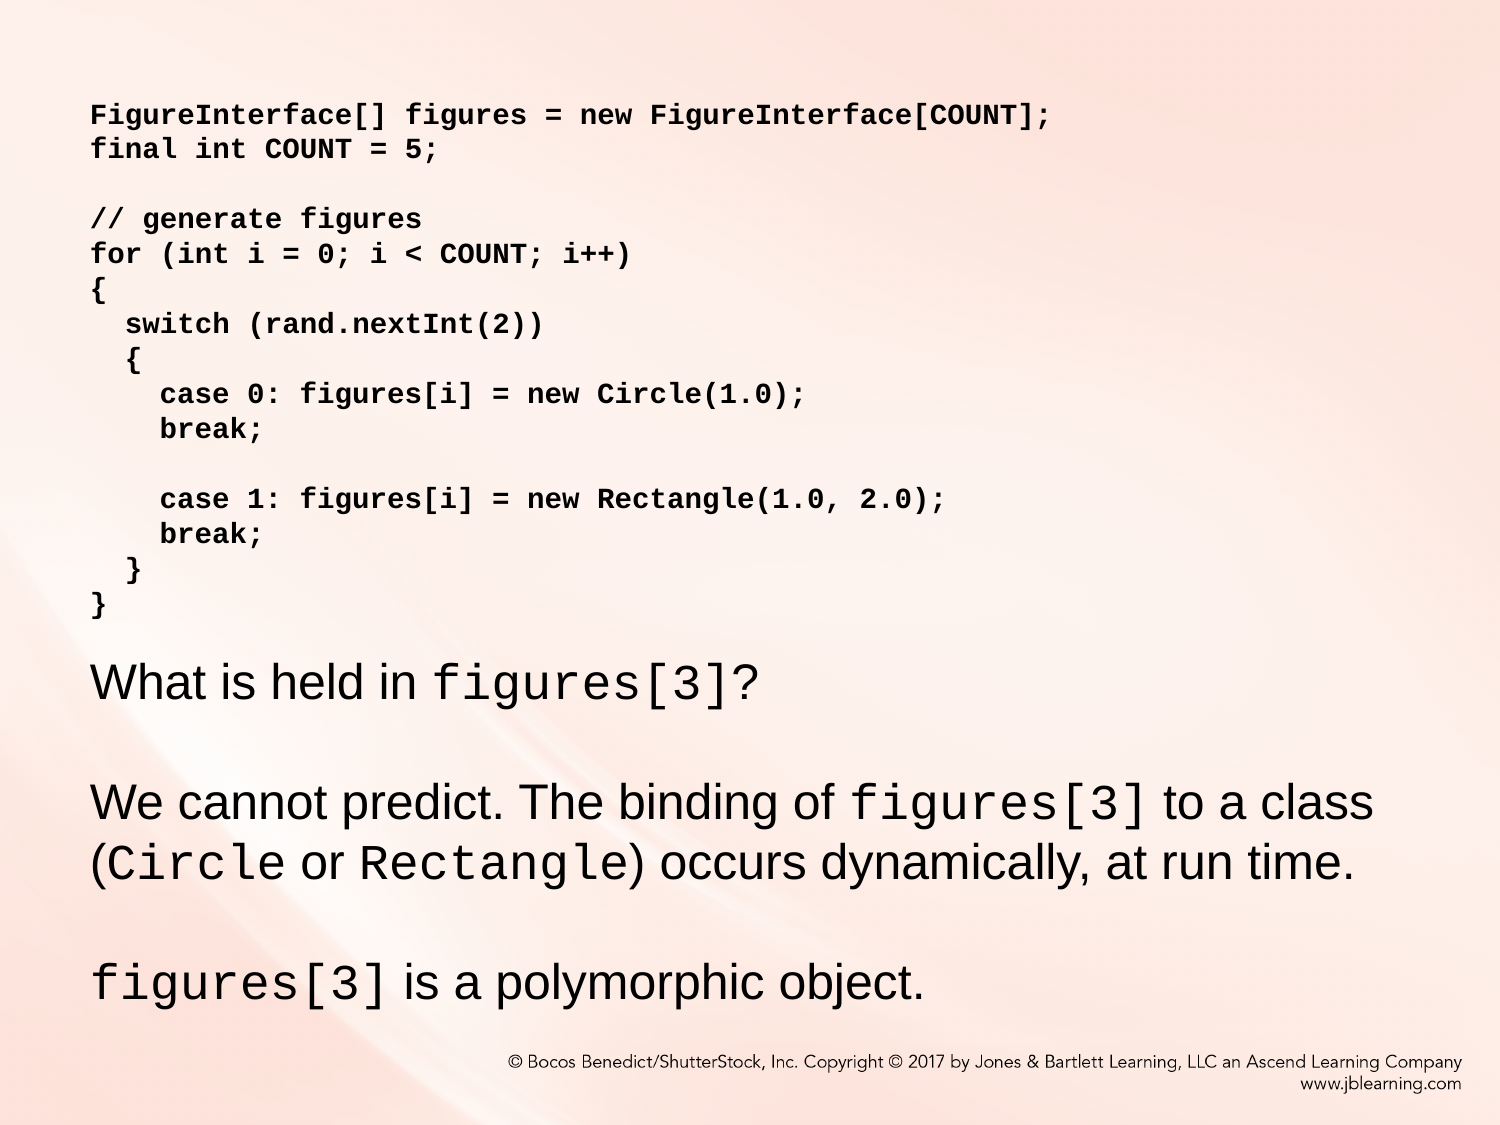

FigureInterface[] figures = new FigureInterface[COUNT];
final int COUNT = 5;

// generate figures
for (int i = 0; i < COUNT; i++)
{
  switch (rand.nextInt(2))
  {
    case 0: figures[i] = new Circle(1.0);
    break;

    case 1: figures[i] = new Rectangle(1.0, 2.0);
    break;
  }
}

What is held in figures[3]?

We cannot predict. The binding of figures[3] to a class (Circle or Rectangle) occurs dynamically, at run time.

figures[3] is a polymorphic object.